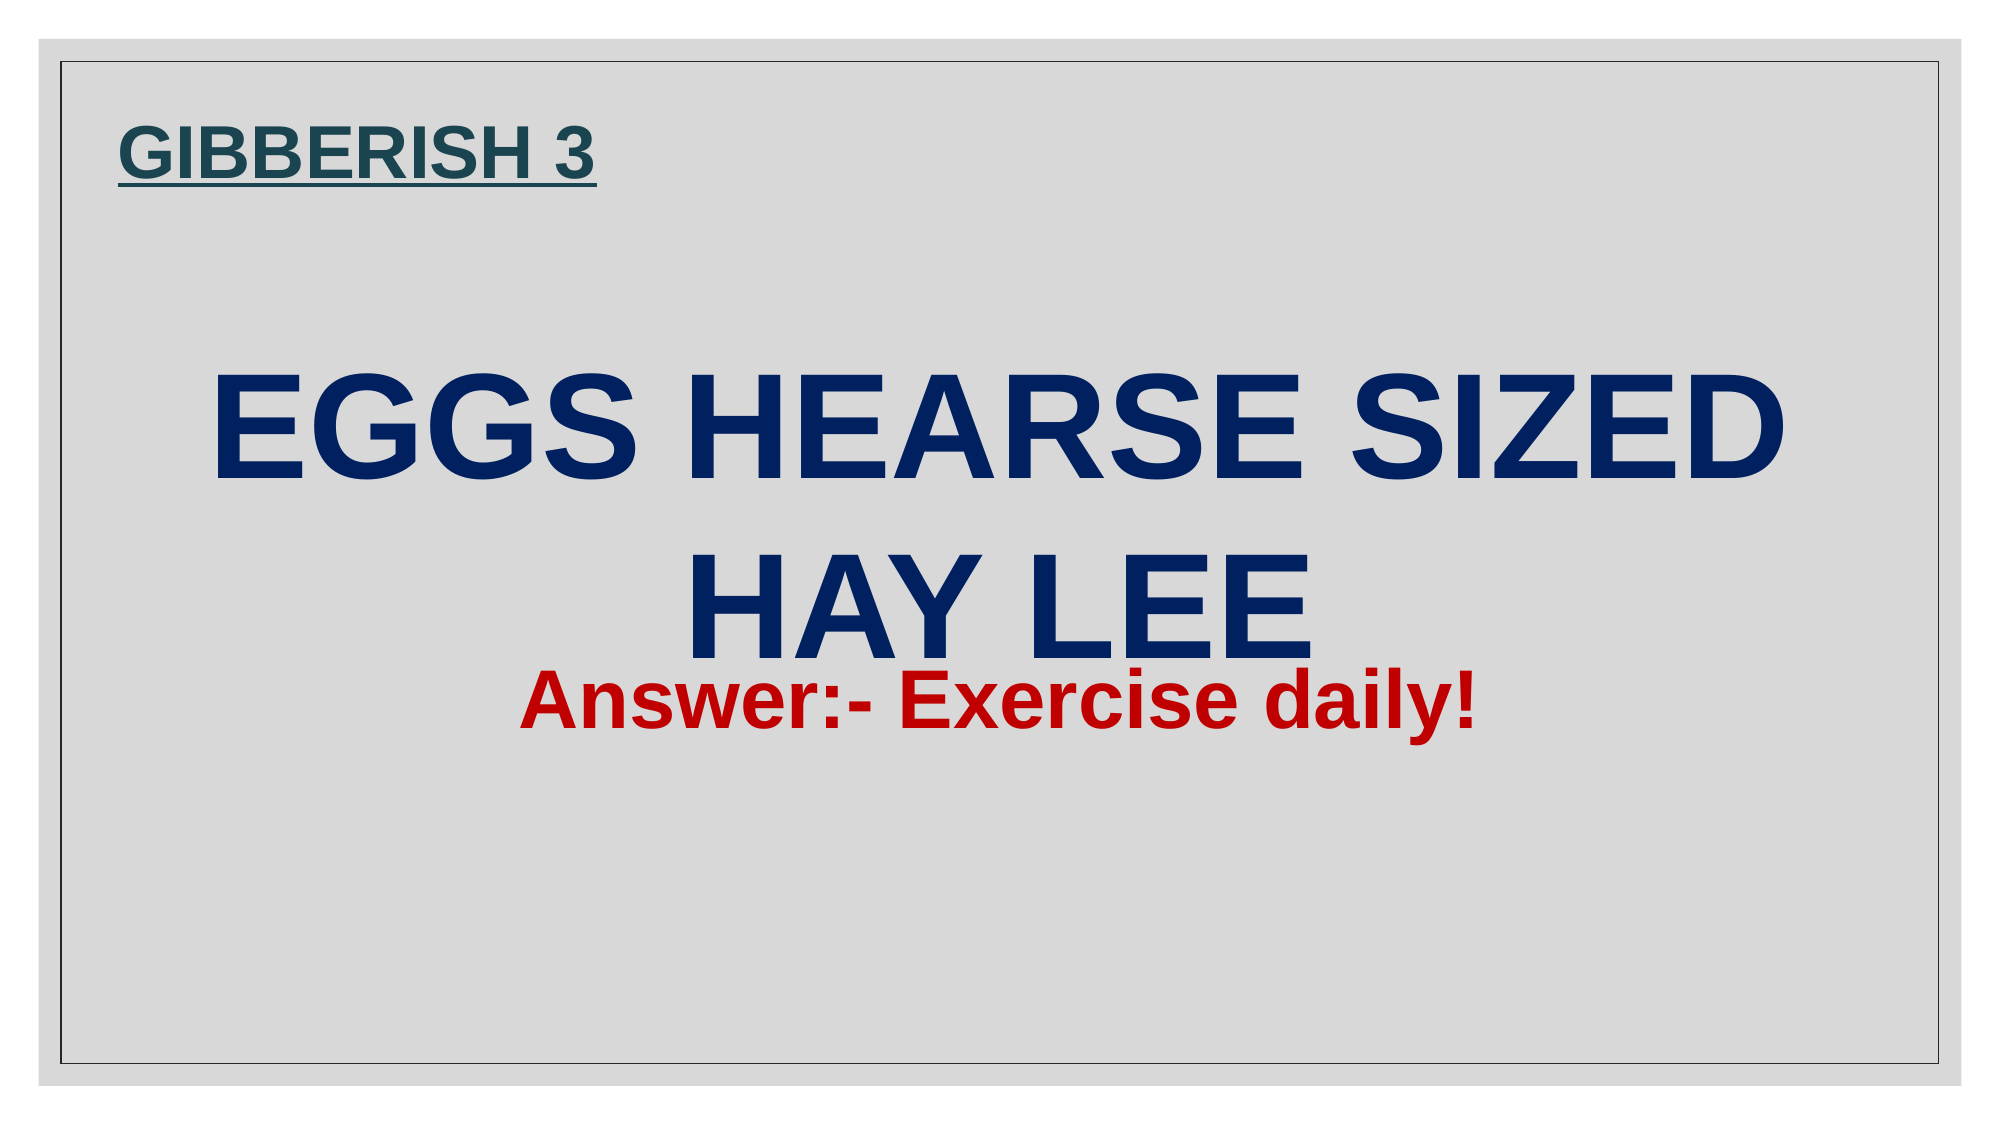

GIBBERISH 3
EGGS HEARSE SIZED HAY LEE
Answer:- Exercise daily!